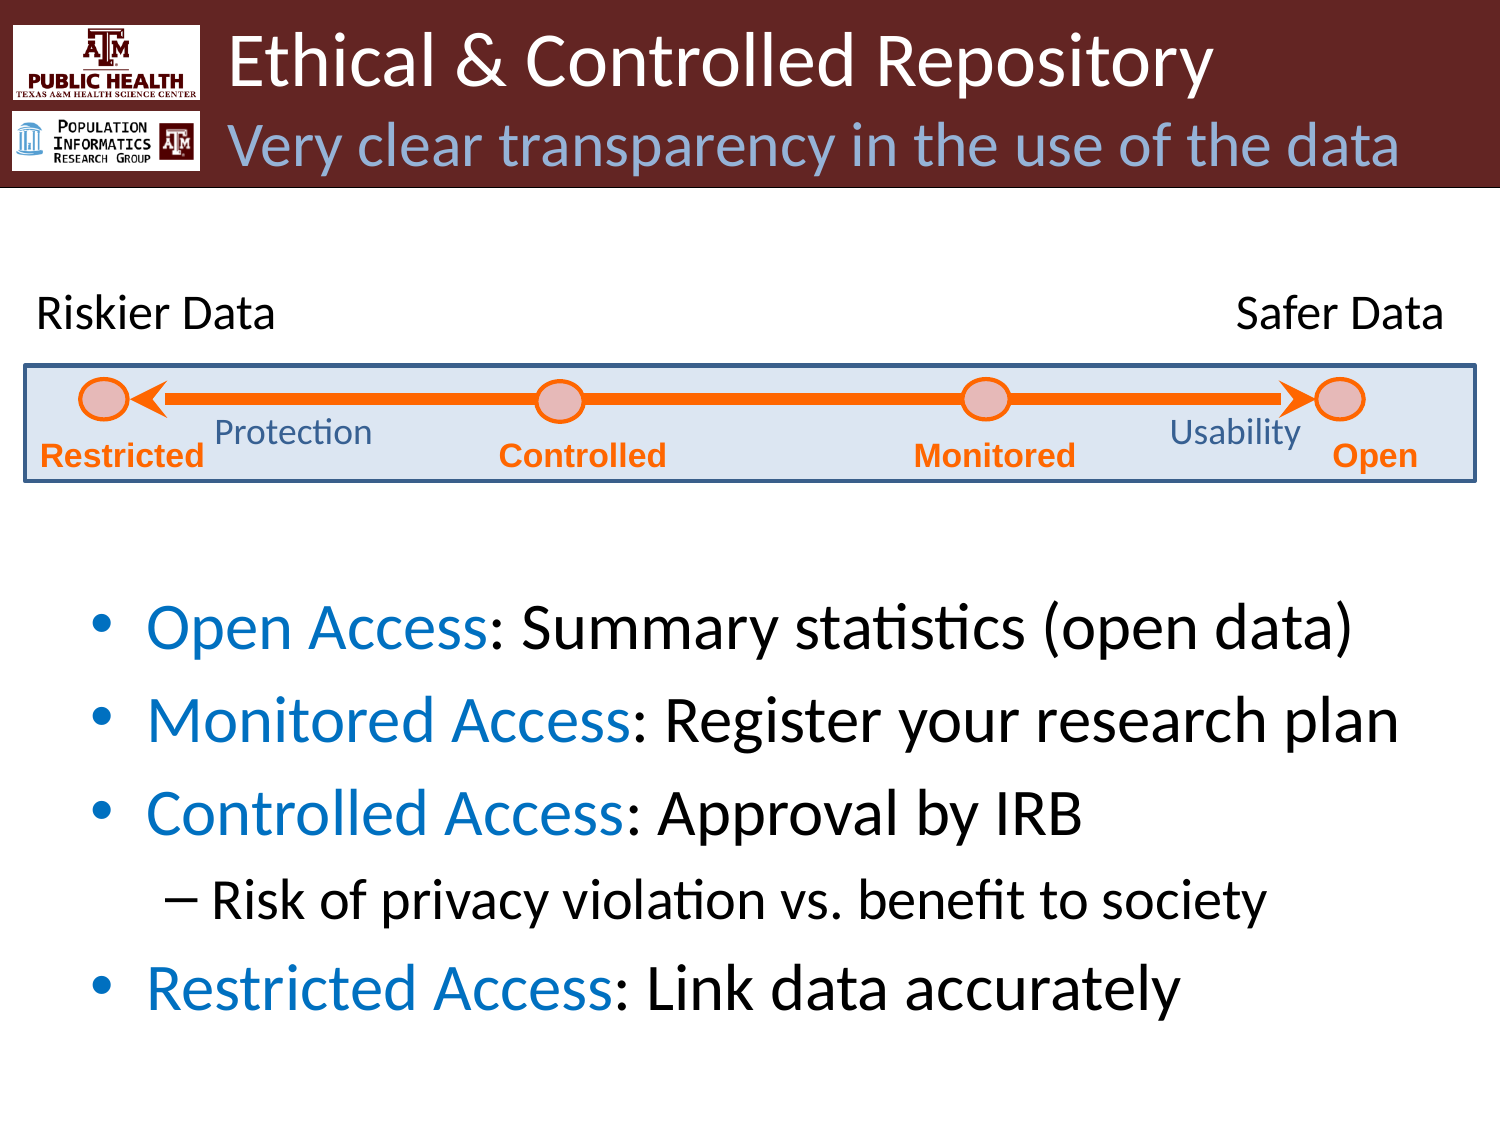

# Ethical & Controlled Repository Very clear transparency in the use of the data
Riskier Data							Safer Data

  Protection                                                                                              Usability
Restricted                               Controlled                          Monitored                           Open
Open Access: Summary statistics (open data)
Monitored Access: Register your research plan
Controlled Access: Approval by IRB
Risk of privacy violation vs. benefit to society
Restricted Access: Link data accurately